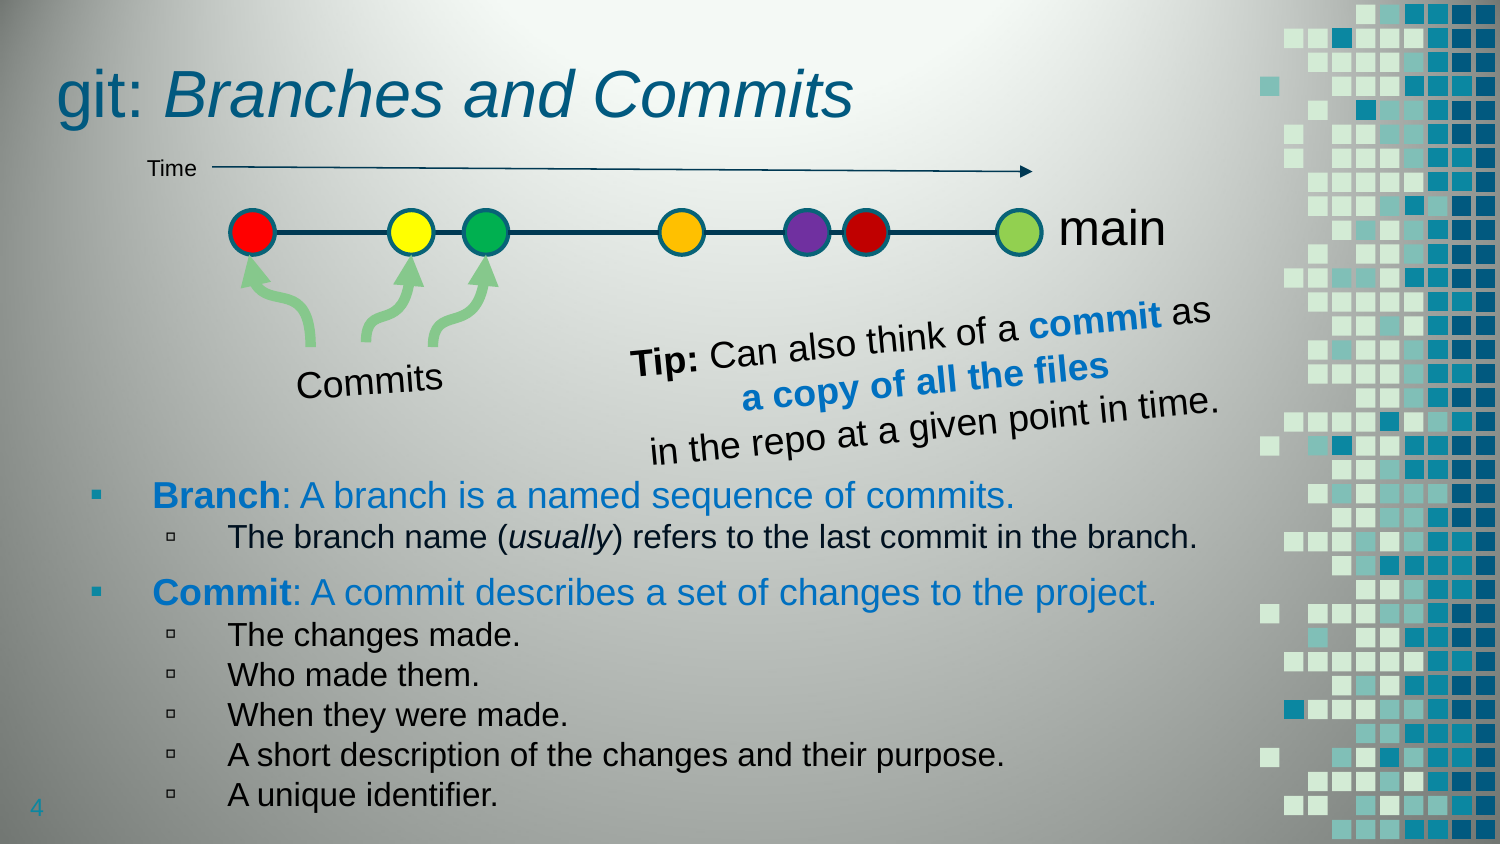

# git: Branches and Commits
Time
main

Tip: Can also think of a commit as
a copy of all the files
in the repo at a given point in time.
Commits
Branch: A branch is a named sequence of commits.
The branch name (usually) refers to the last commit in the branch.
Commit: A commit describes a set of changes to the project.
The changes made.
Who made them.
When they were made.
A short description of the changes and their purpose.
A unique identifier.
4